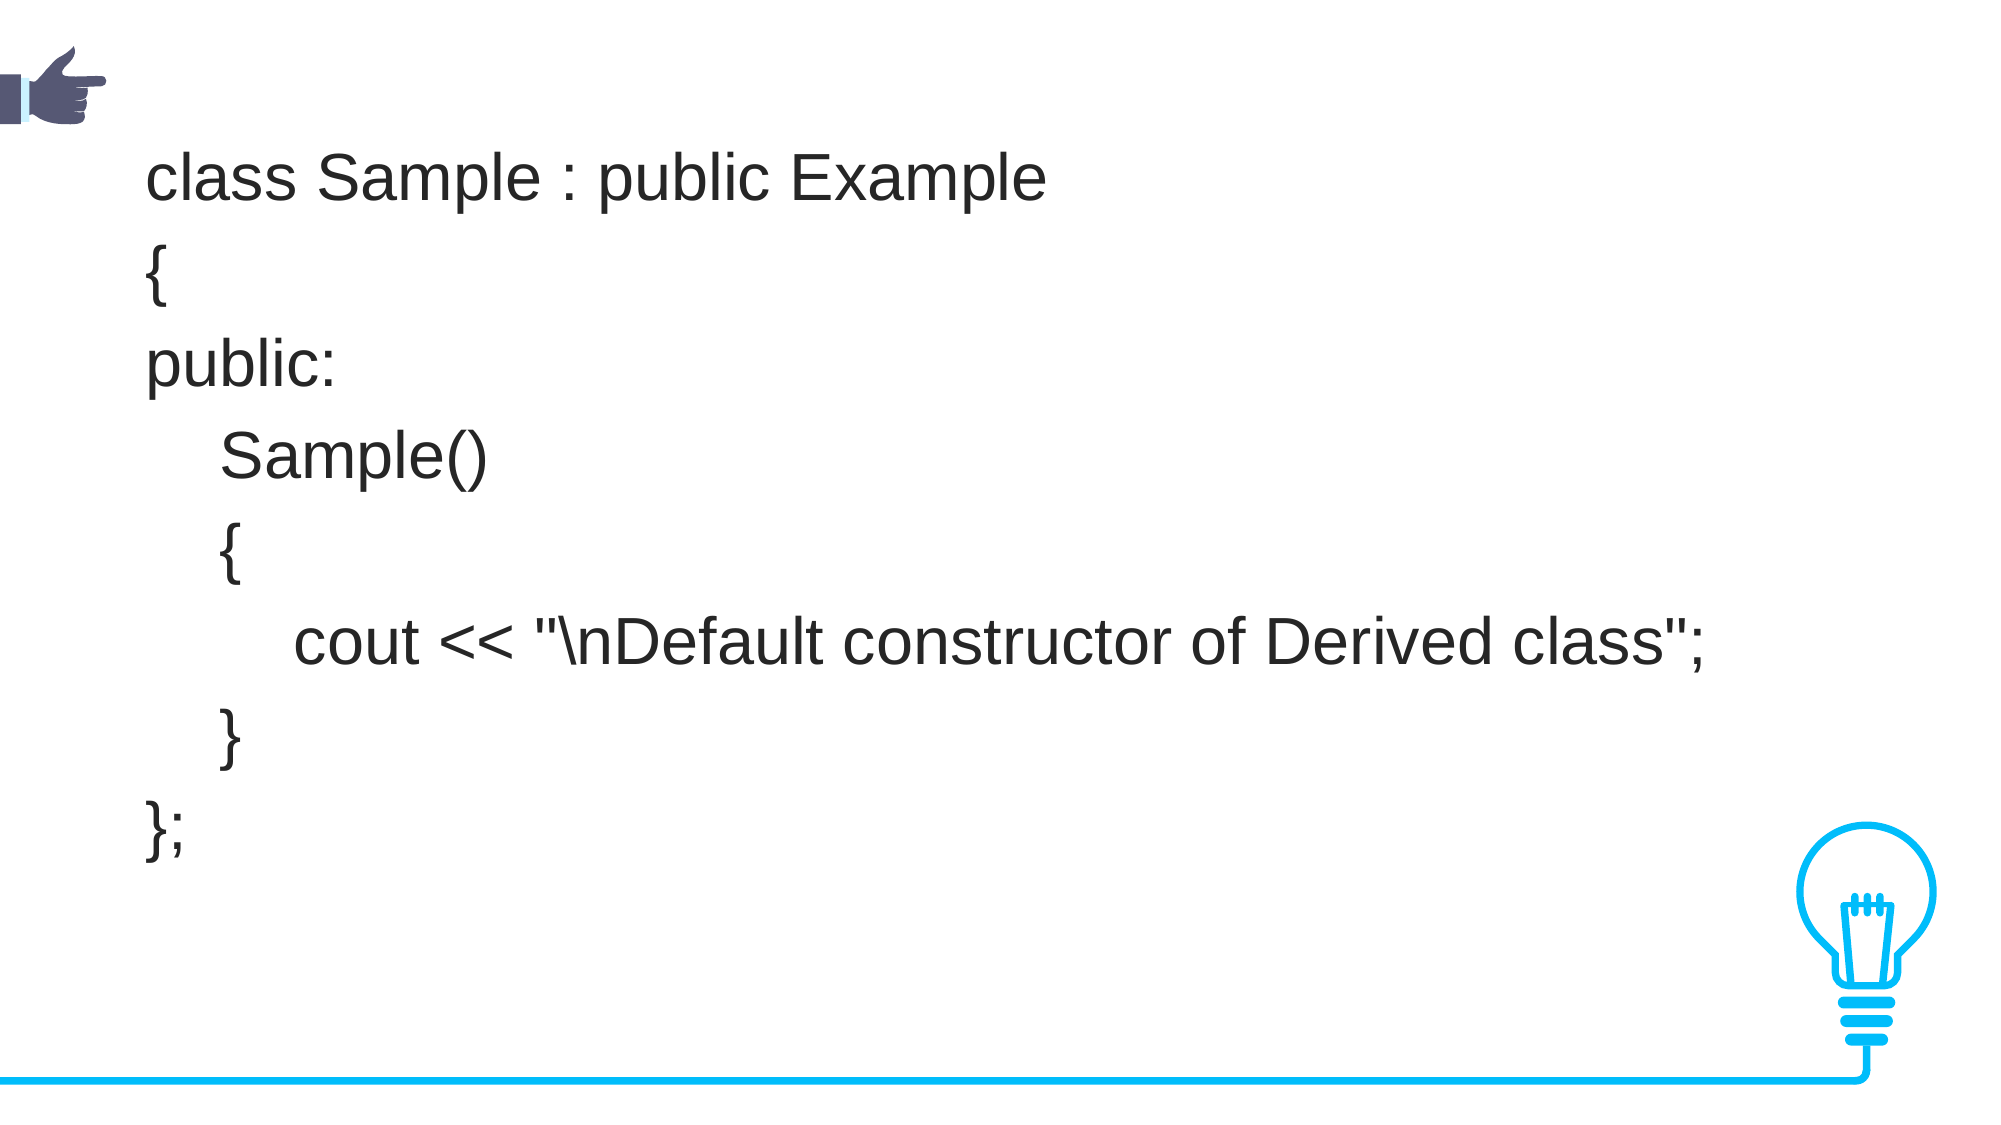

class Sample : public Example
{
public:
    Sample()
    {
        cout << "\nDefault constructor of Derived class";
    }
};